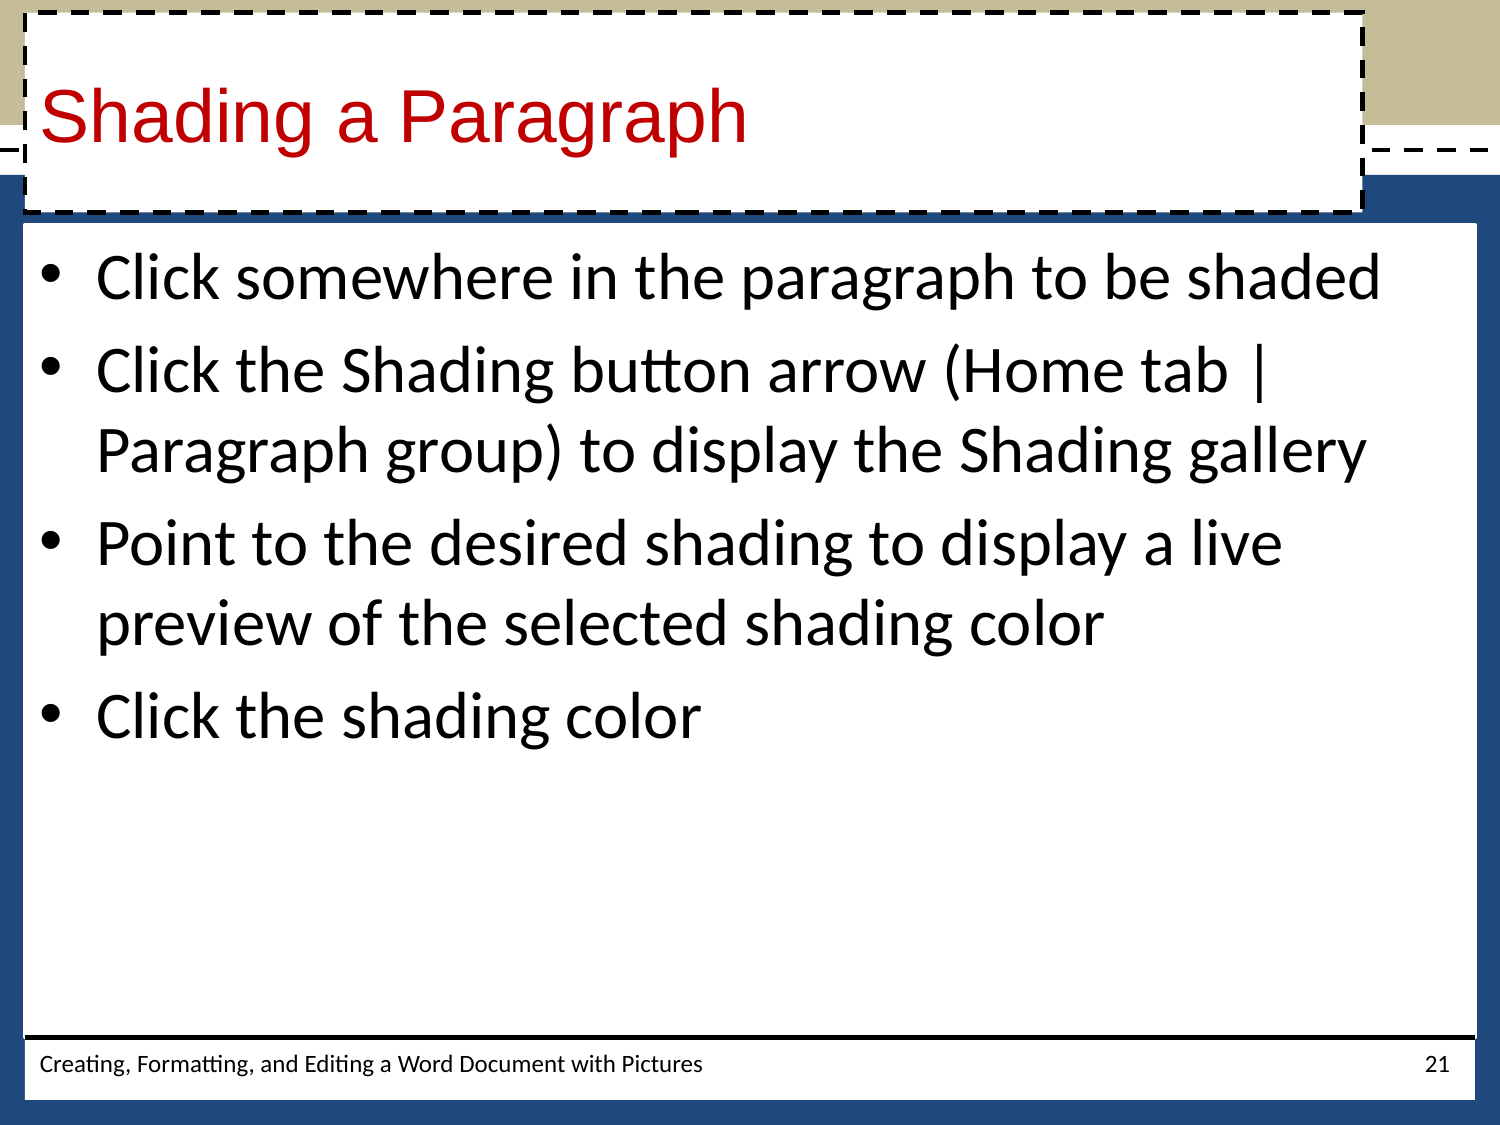

# Shading a Paragraph
Click somewhere in the paragraph to be shaded
Click the Shading button arrow (Home tab | Paragraph group) to display the Shading gallery
Point to the desired shading to display a live preview of the selected shading color
Click the shading color
Creating, Formatting, and Editing a Word Document with Pictures
21